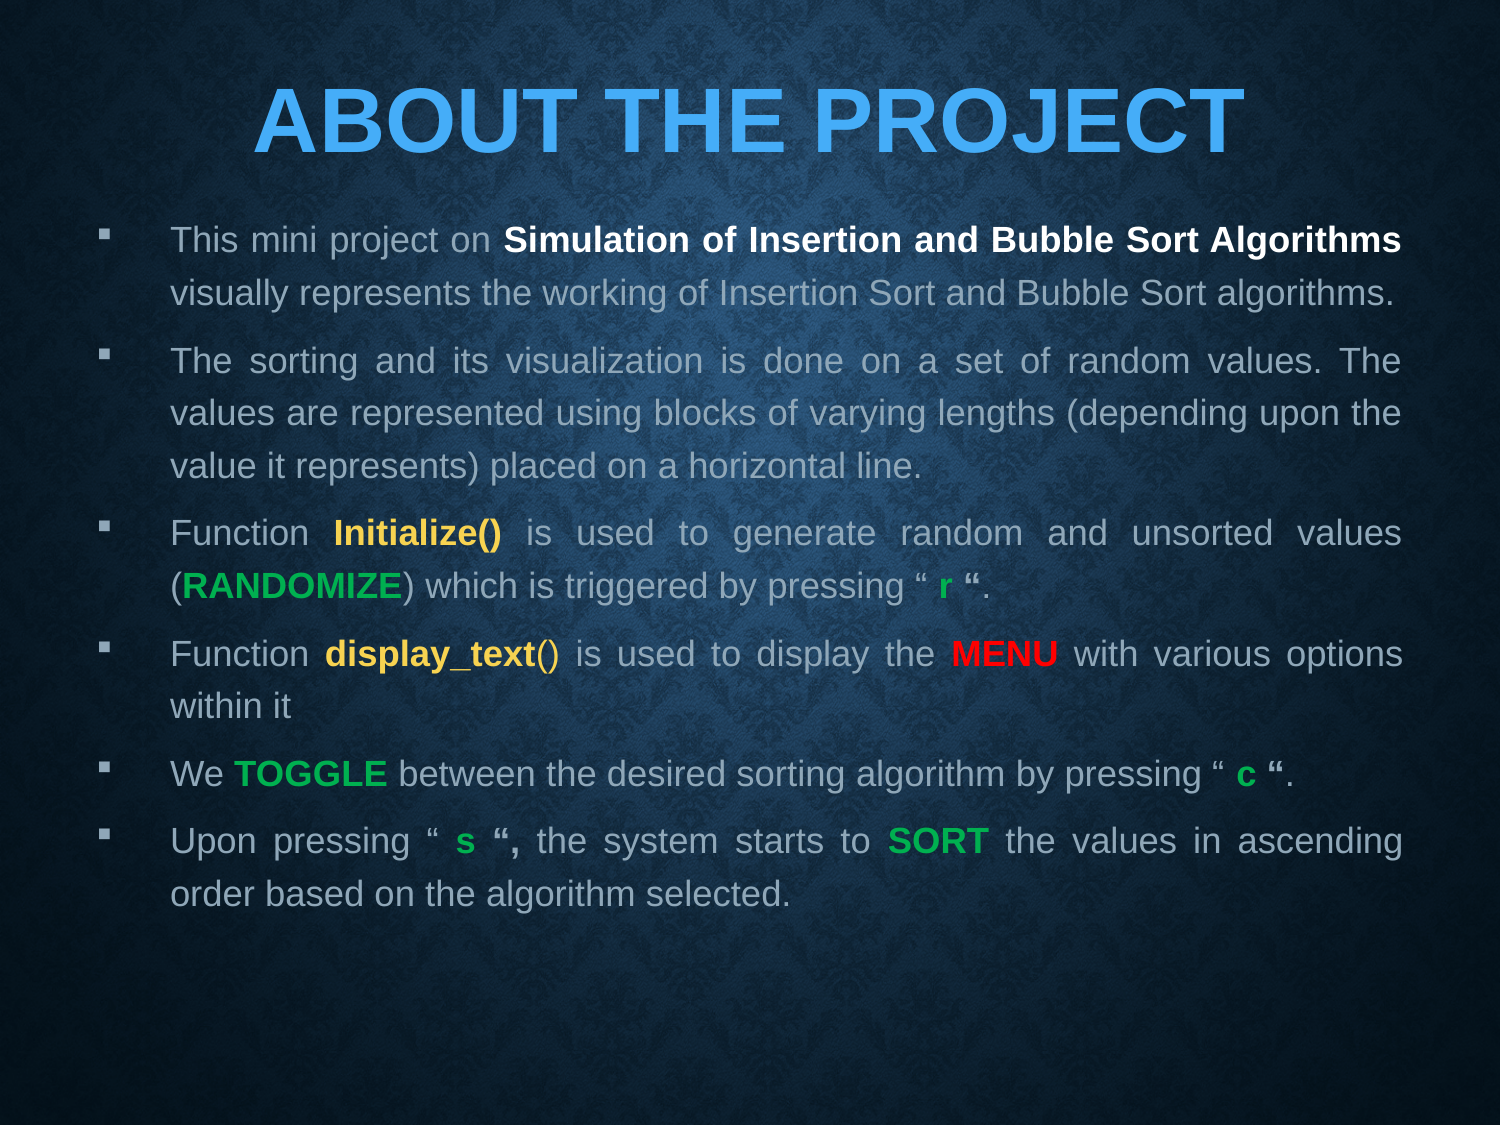

About the project
This mini project on Simulation of Insertion and Bubble Sort Algorithms visually represents the working of Insertion Sort and Bubble Sort algorithms.
The sorting and its visualization is done on a set of random values. The values are represented using blocks of varying lengths (depending upon the value it represents) placed on a horizontal line.
Function Initialize() is used to generate random and unsorted values (RANDOMIZE) which is triggered by pressing “ r “.
Function display_text() is used to display the MENU with various options within it
We TOGGLE between the desired sorting algorithm by pressing “ c “.
Upon pressing “ s “, the system starts to SORT the values in ascending order based on the algorithm selected.